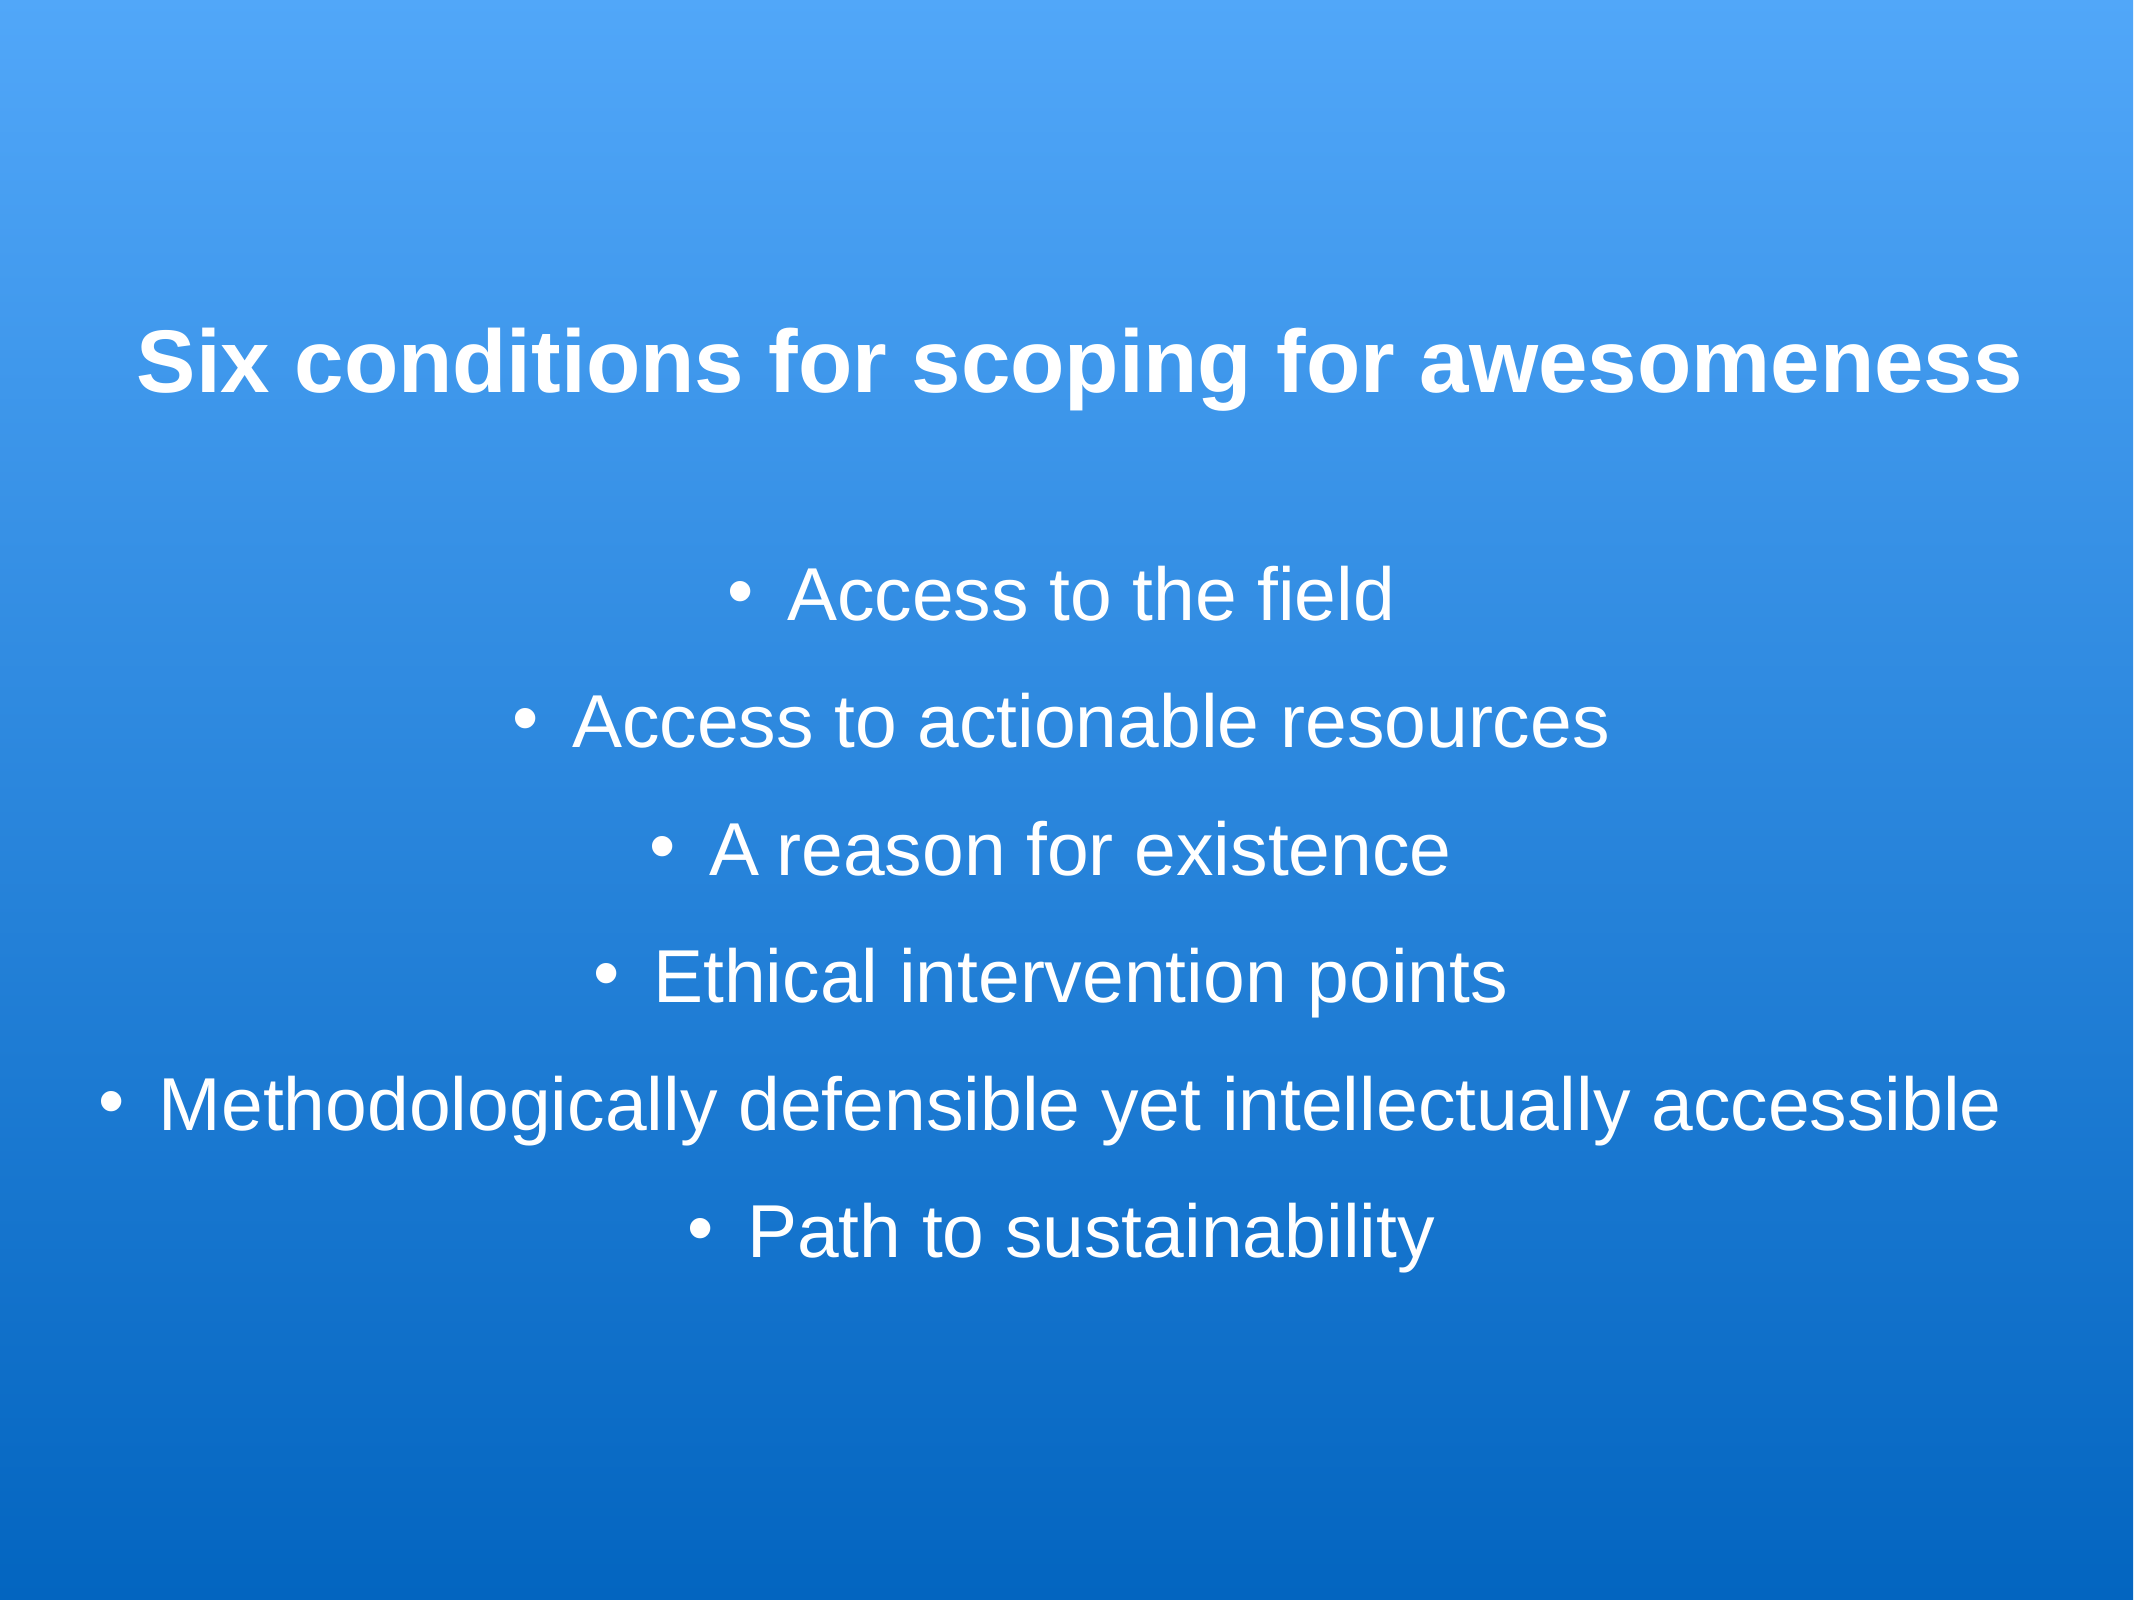

Six conditions for scoping for awesomeness
Access to the field
Access to actionable resources
A reason for existence
Ethical intervention points
Methodologically defensible yet intellectually accessible
Path to sustainability